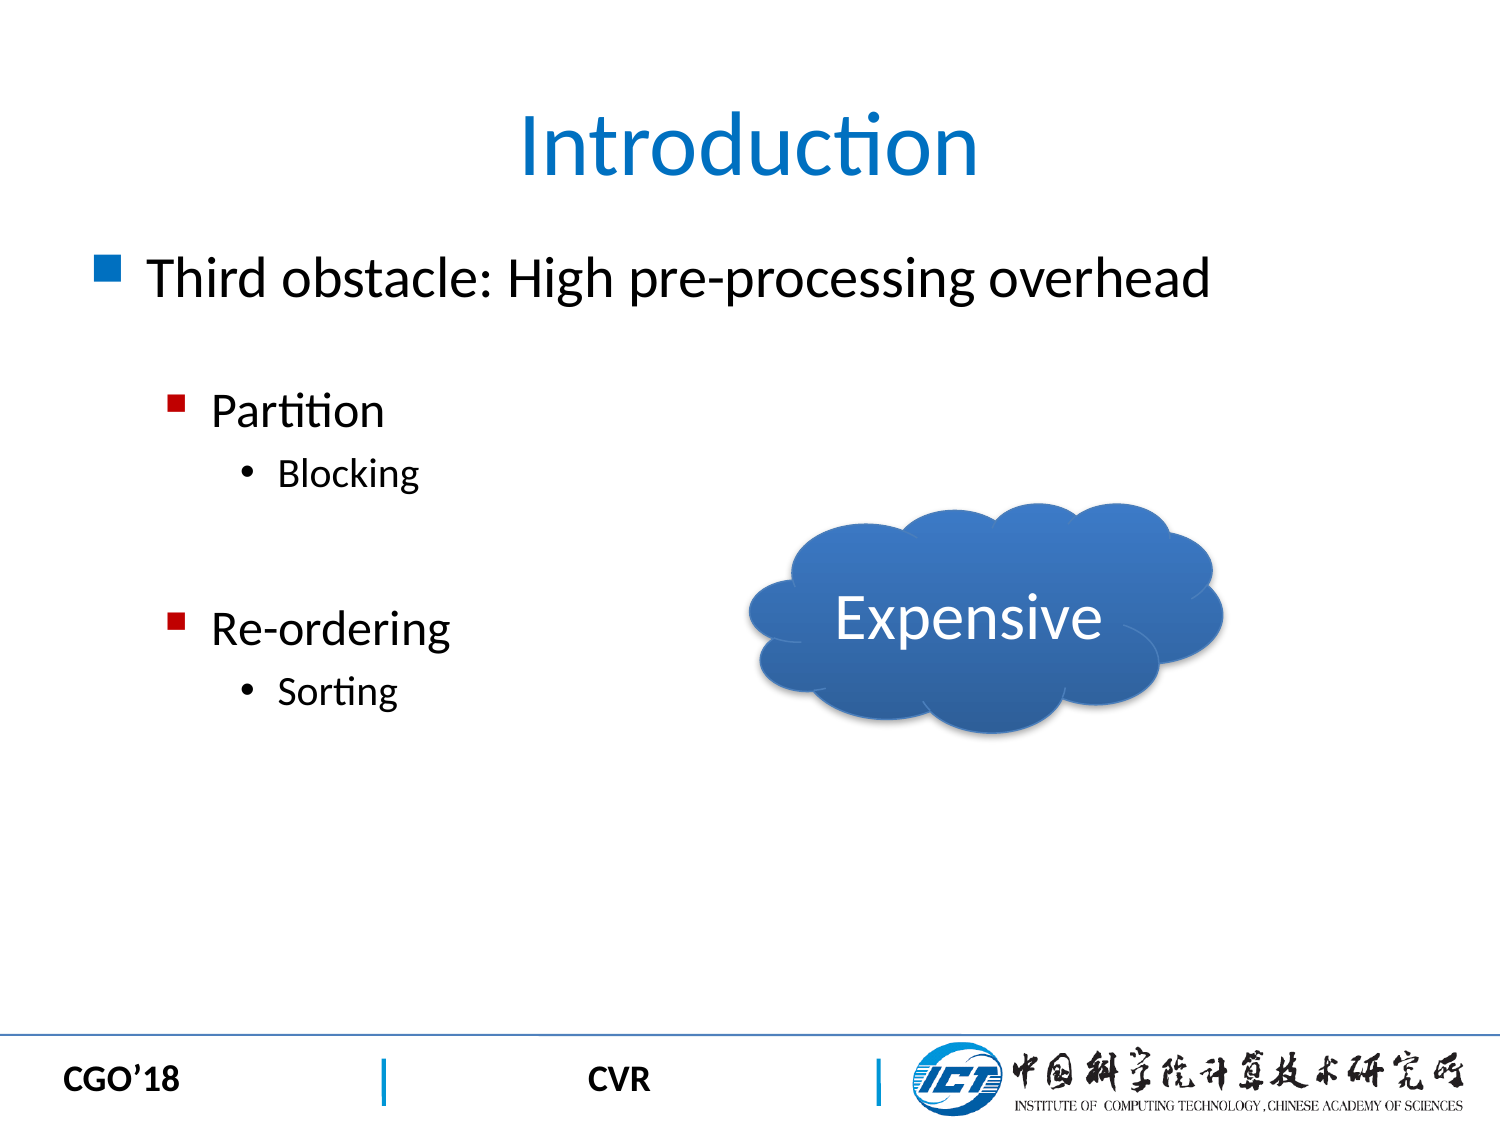

# Introduction
Third obstacle: High pre-processing overhead

Partition
Blocking

Re-ordering
Sorting

Expensive